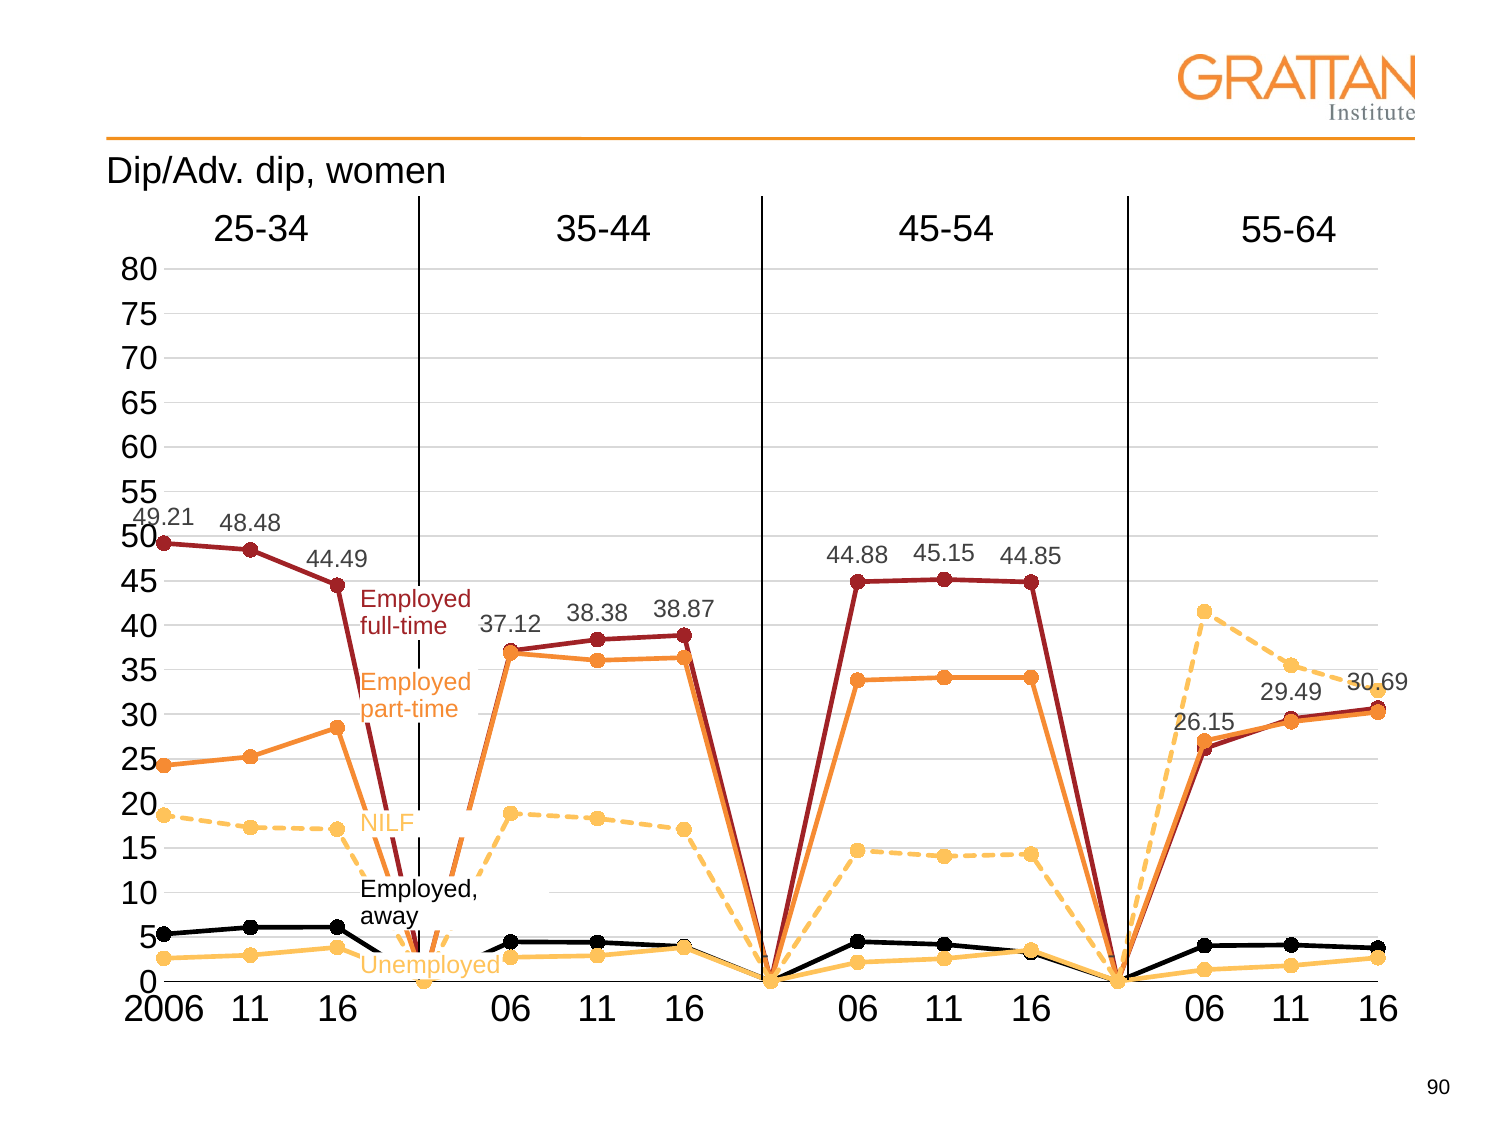

#
Dip/Adv. dip, women

### Chart

| Category | Advanced Diploma and Diploma Level_Female_FT | Advanced Diploma and Diploma Level_Female_PT | Advanced Diploma and Diploma Level_Female_Away | Advanced Diploma and Diploma Level_Female_Unemp | Advanced Diploma and Diploma Level_Female_NILF |
|---|---|---|---|---|---|
| 2006 | 49.21008513278052 | 24.243767586002757 | 5.301547762660607 | 2.589908067970756 | 18.654691450585357 |
| 11 | 48.47595047528476 | 25.227360117619053 | 6.070027103497989 | 2.9383461745381743 | 17.288316129060036 |
| 16 | 44.49251247509337 | 28.506015652852817 | 6.092373309926356 | 3.823586757273975 | 17.08551180485348 |
|  | None | None | None | None | None |
| 06 | 37.12487624227315 | 36.87718878758958 | 4.435313677284459 | 2.7043251050496657 | 18.858296187803138 |
| 11 | 38.384124316104554 | 36.05020640640372 | 4.381893821505131 | 2.8843211453053086 | 18.299454310681277 |
| 16 | 38.868489887034166 | 36.35297694292474 | 3.9170930264736064 | 3.8045169558761023 | 17.05692318769139 |
|  | None | None | None | None | None |
| 06 | 44.8820665094356 | 33.81725668288566 | 4.462549171351219 | 2.1387237780100614 | 14.699403858317453 |
| 11 | 45.146125072715506 | 34.12132533448094 | 4.140802454968645 | 2.5476925961710952 | 14.044054541663815 |
| 16 | 44.84928156048948 | 34.11733475116699 | 3.2325483526643644 | 3.509126766471222 | 14.291708569207945 |
|  | None | None | None | None | None |
| 06 | 26.14585509033541 | 27.01656446289303 | 4.003669088035944 | 1.3100443890005575 | 41.52386696973505 |
| 11 | 29.49072678389687 | 29.156425140004252 | 4.086475421674136 | 1.7704880675955053 | 35.495884586829234 |
| 16 | 30.689770178963794 | 30.243385876978362 | 3.735028776163733 | 2.6551857981042013 | 32.67662936978991 |
25-34
35-44
45-54
55-64
Employed
full-time
Employed
part-time
NILF
Employed,
away
Unemployed